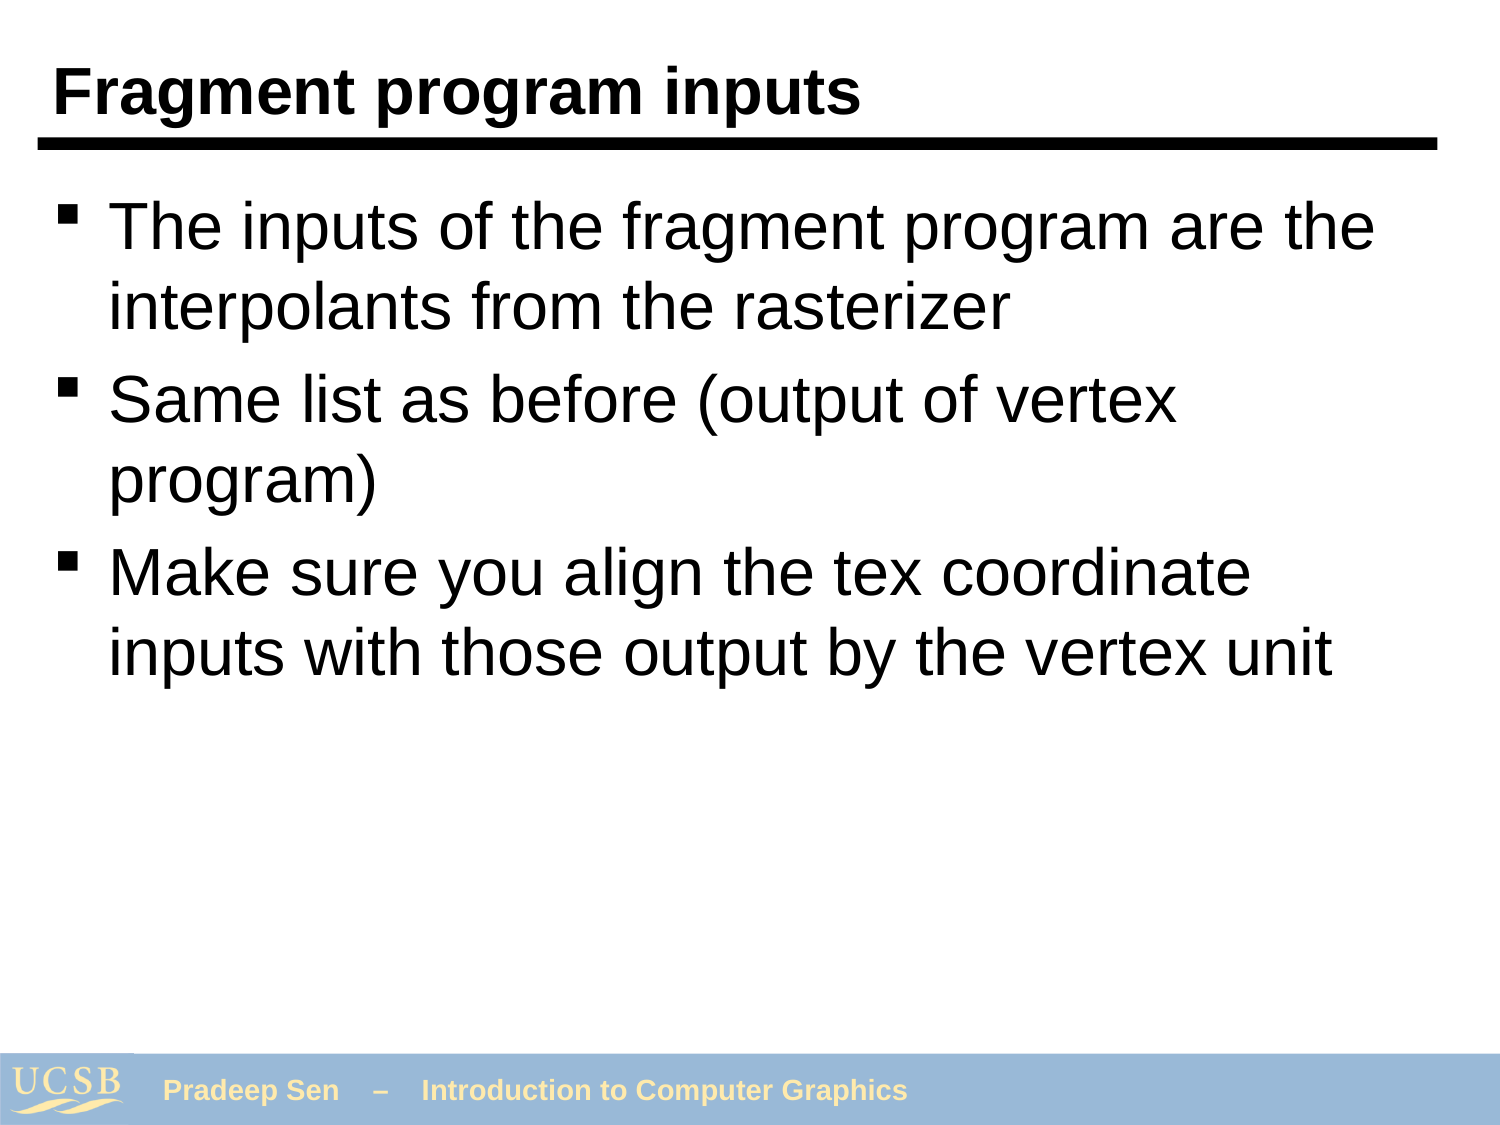

# Fragment program inputs
The inputs of the fragment program are the interpolants from the rasterizer
Same list as before (output of vertex program)
Make sure you align the tex coordinate inputs with those output by the vertex unit